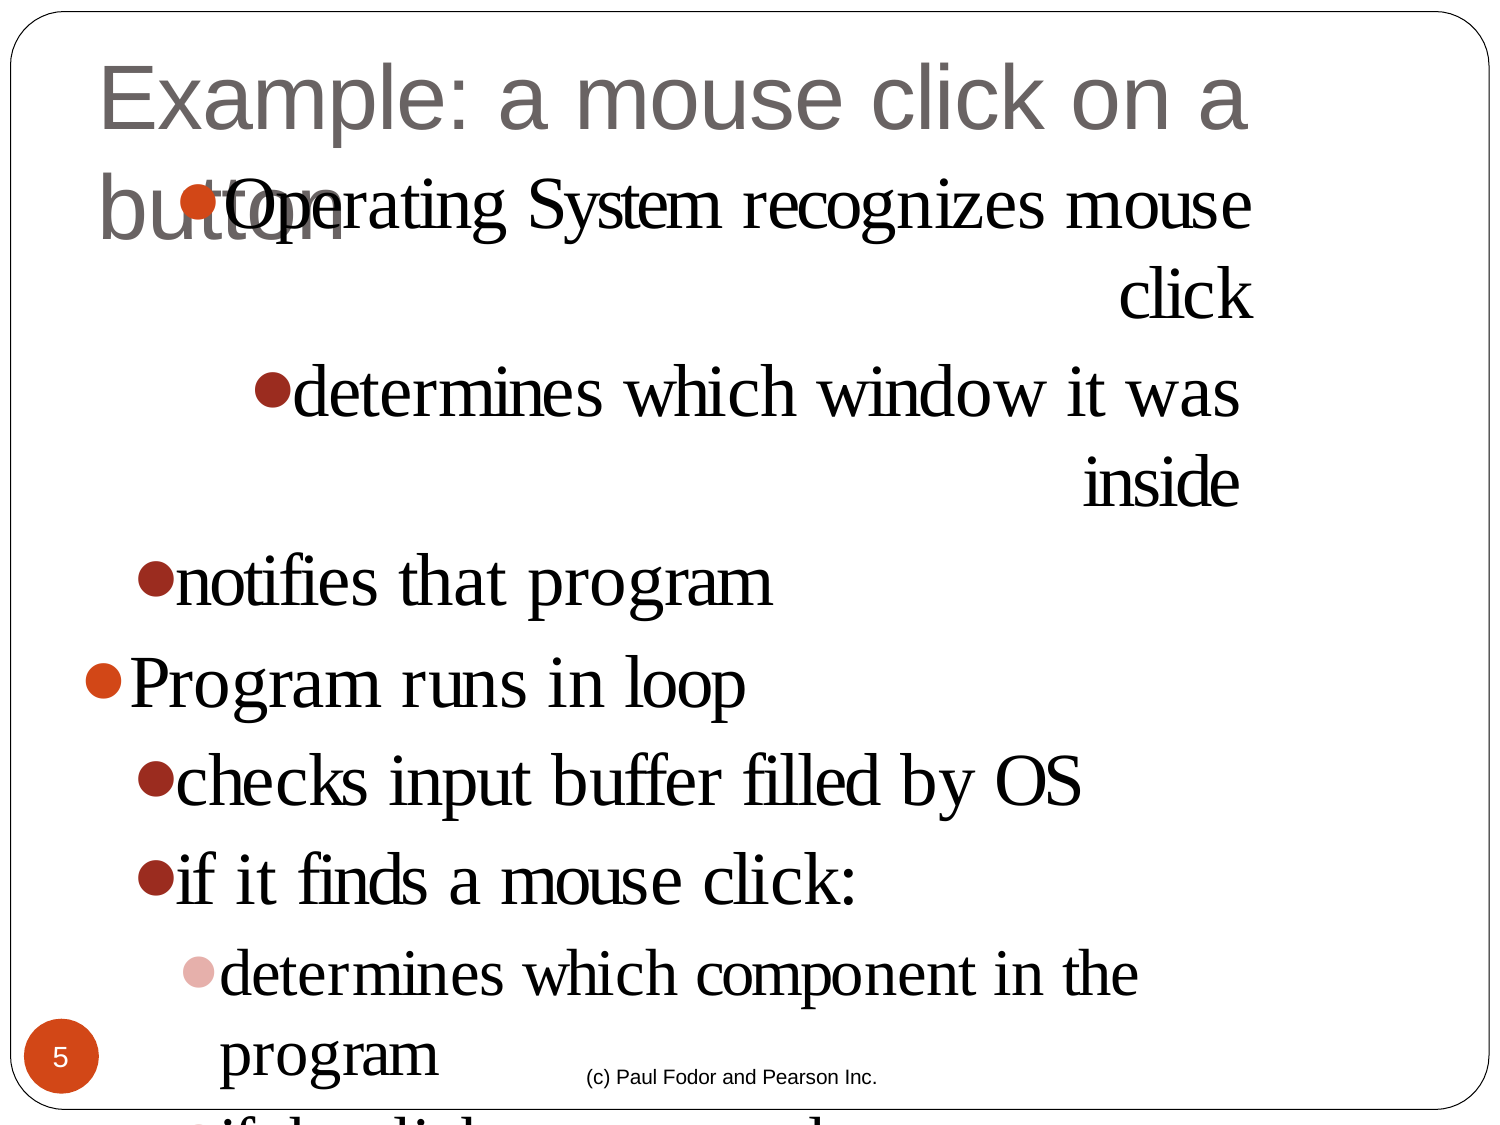

# Example: a mouse click on a button
Operating System recognizes mouse click
determines which window it was inside
notifies that program
Program runs in loop
checks input buffer filled by OS
if it finds a mouse click:
determines which component in the program
if the click was on a relevant component
respond appropriately according to handler

5
(c) Paul Fodor and Pearson Inc.